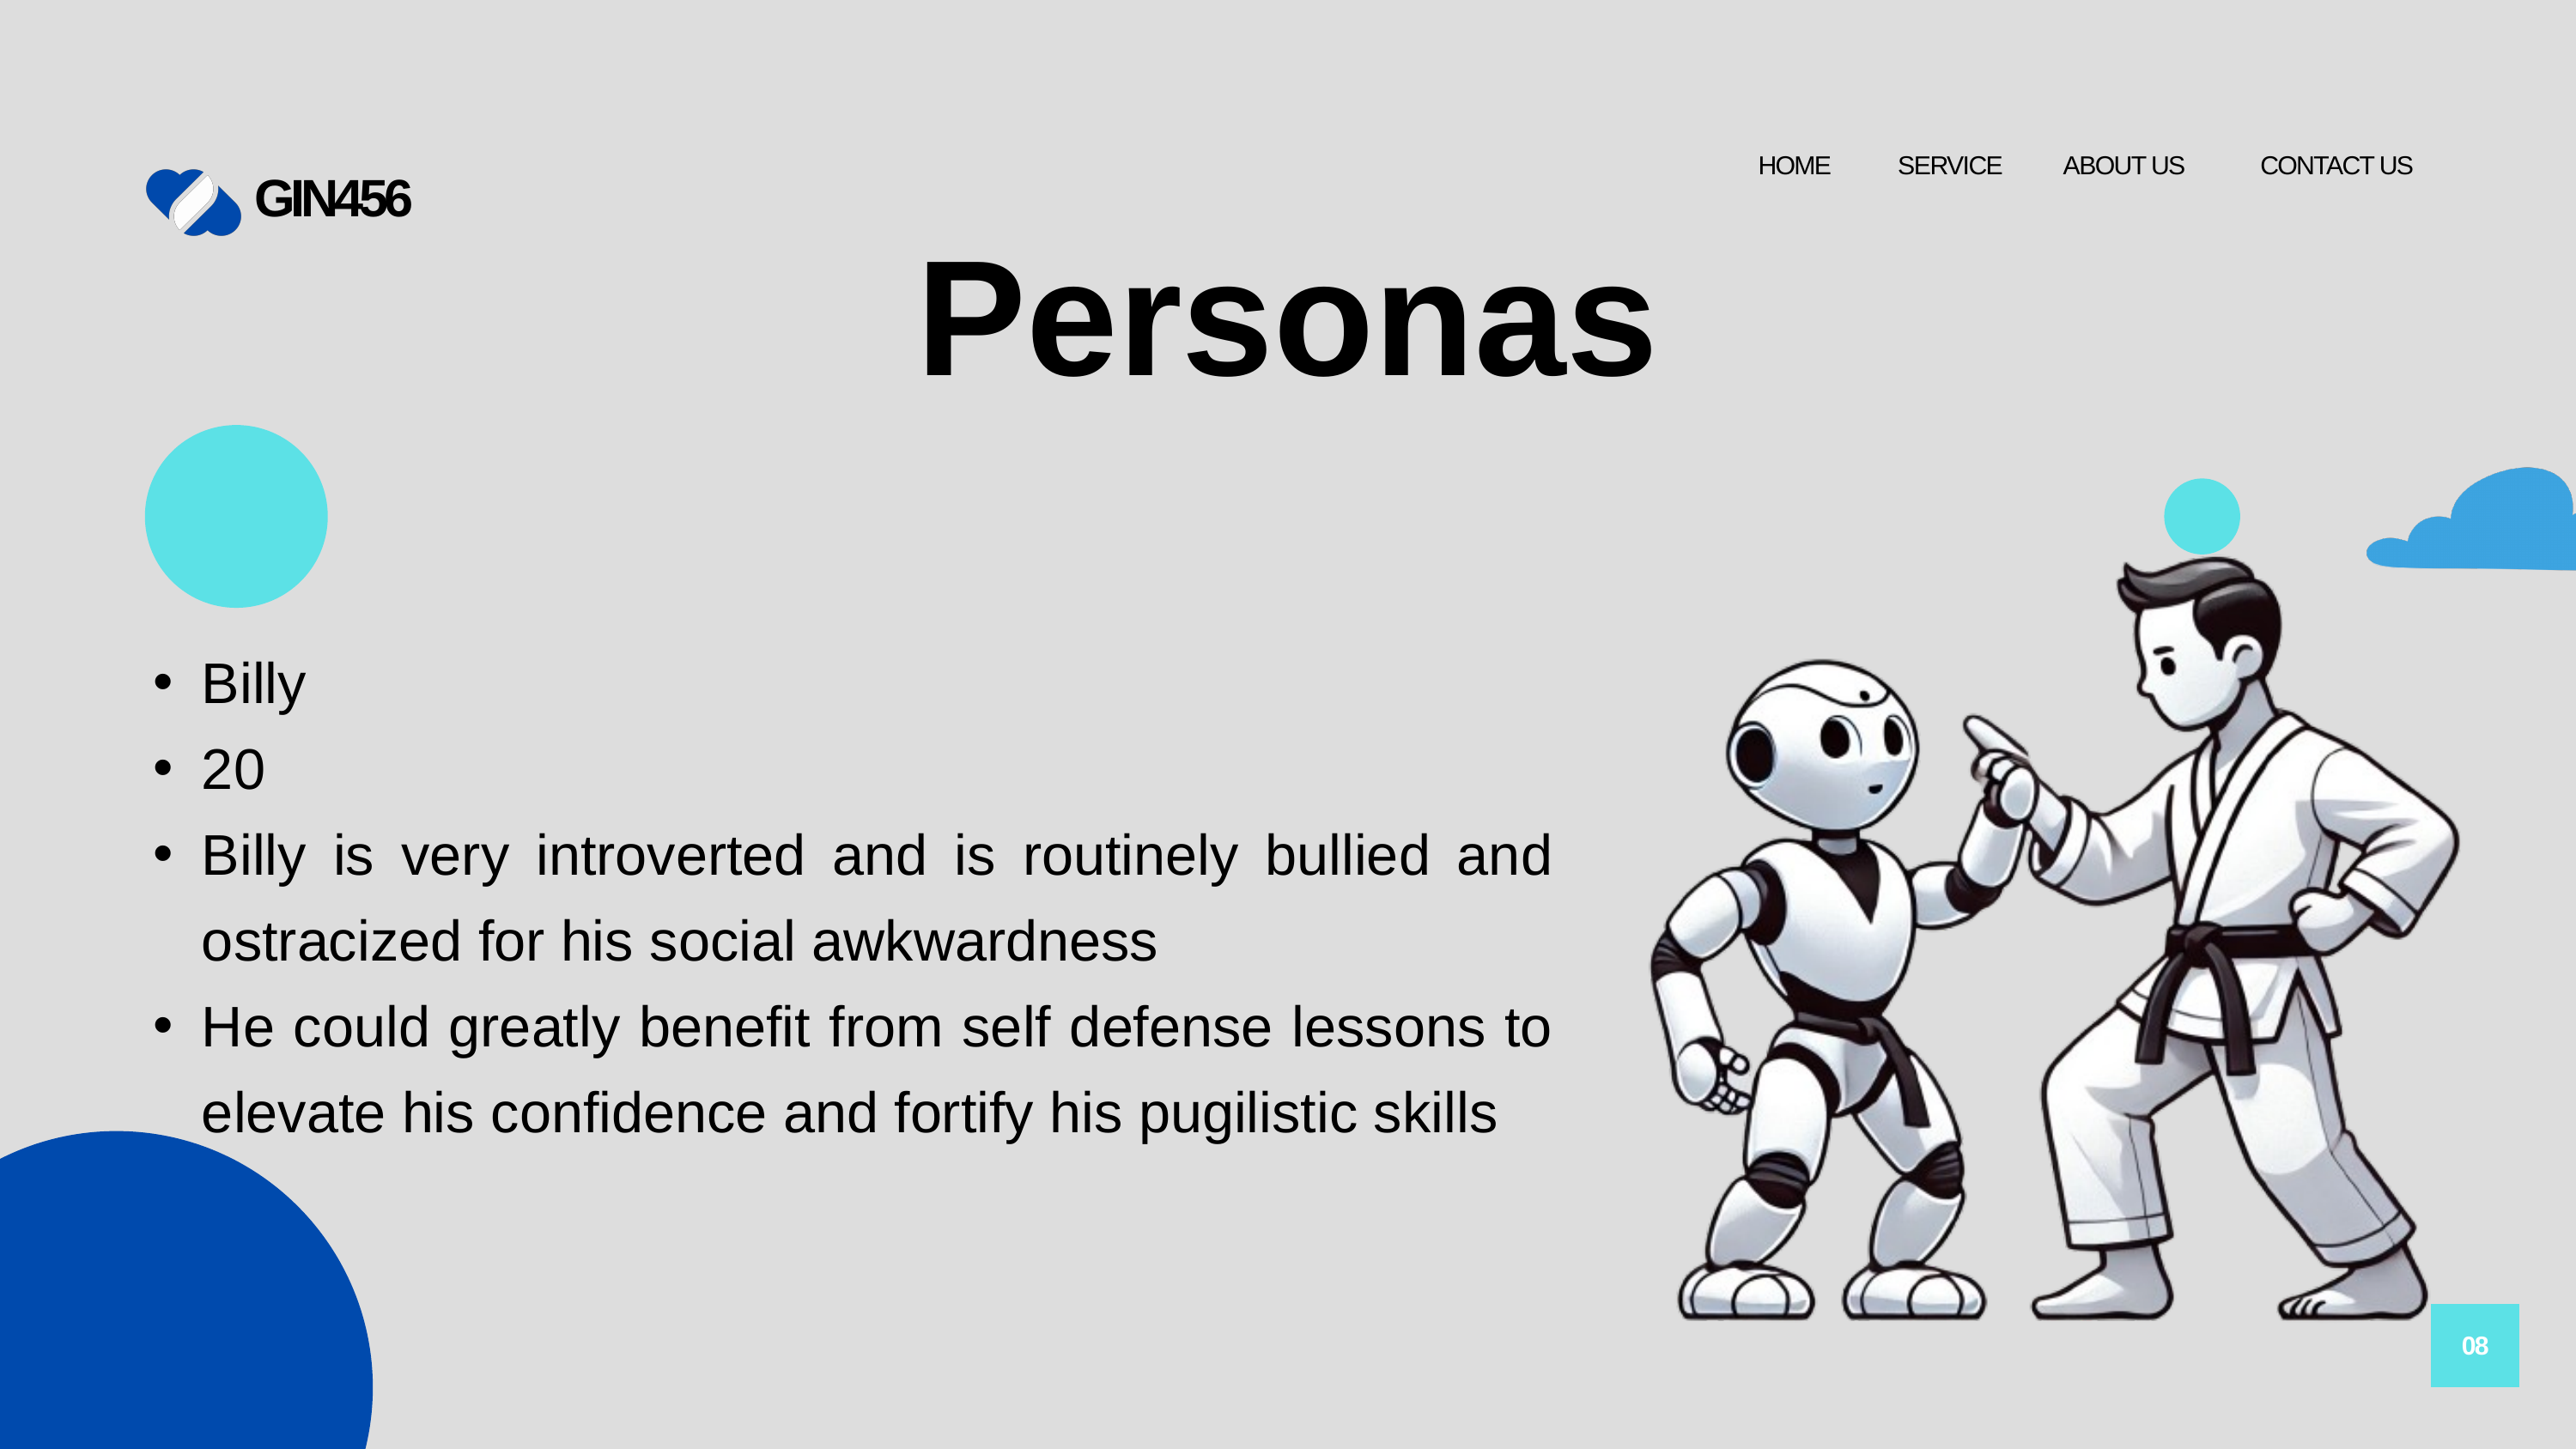

HOME
SERVICE
ABOUT US
CONTACT US

GIN456
Personas

Billy
20
Billy is very introverted and is routinely bullied and ostracized for his social awkwardness
He could greatly benefit from self defense lessons to elevate his confidence and fortify his pugilistic skills

08